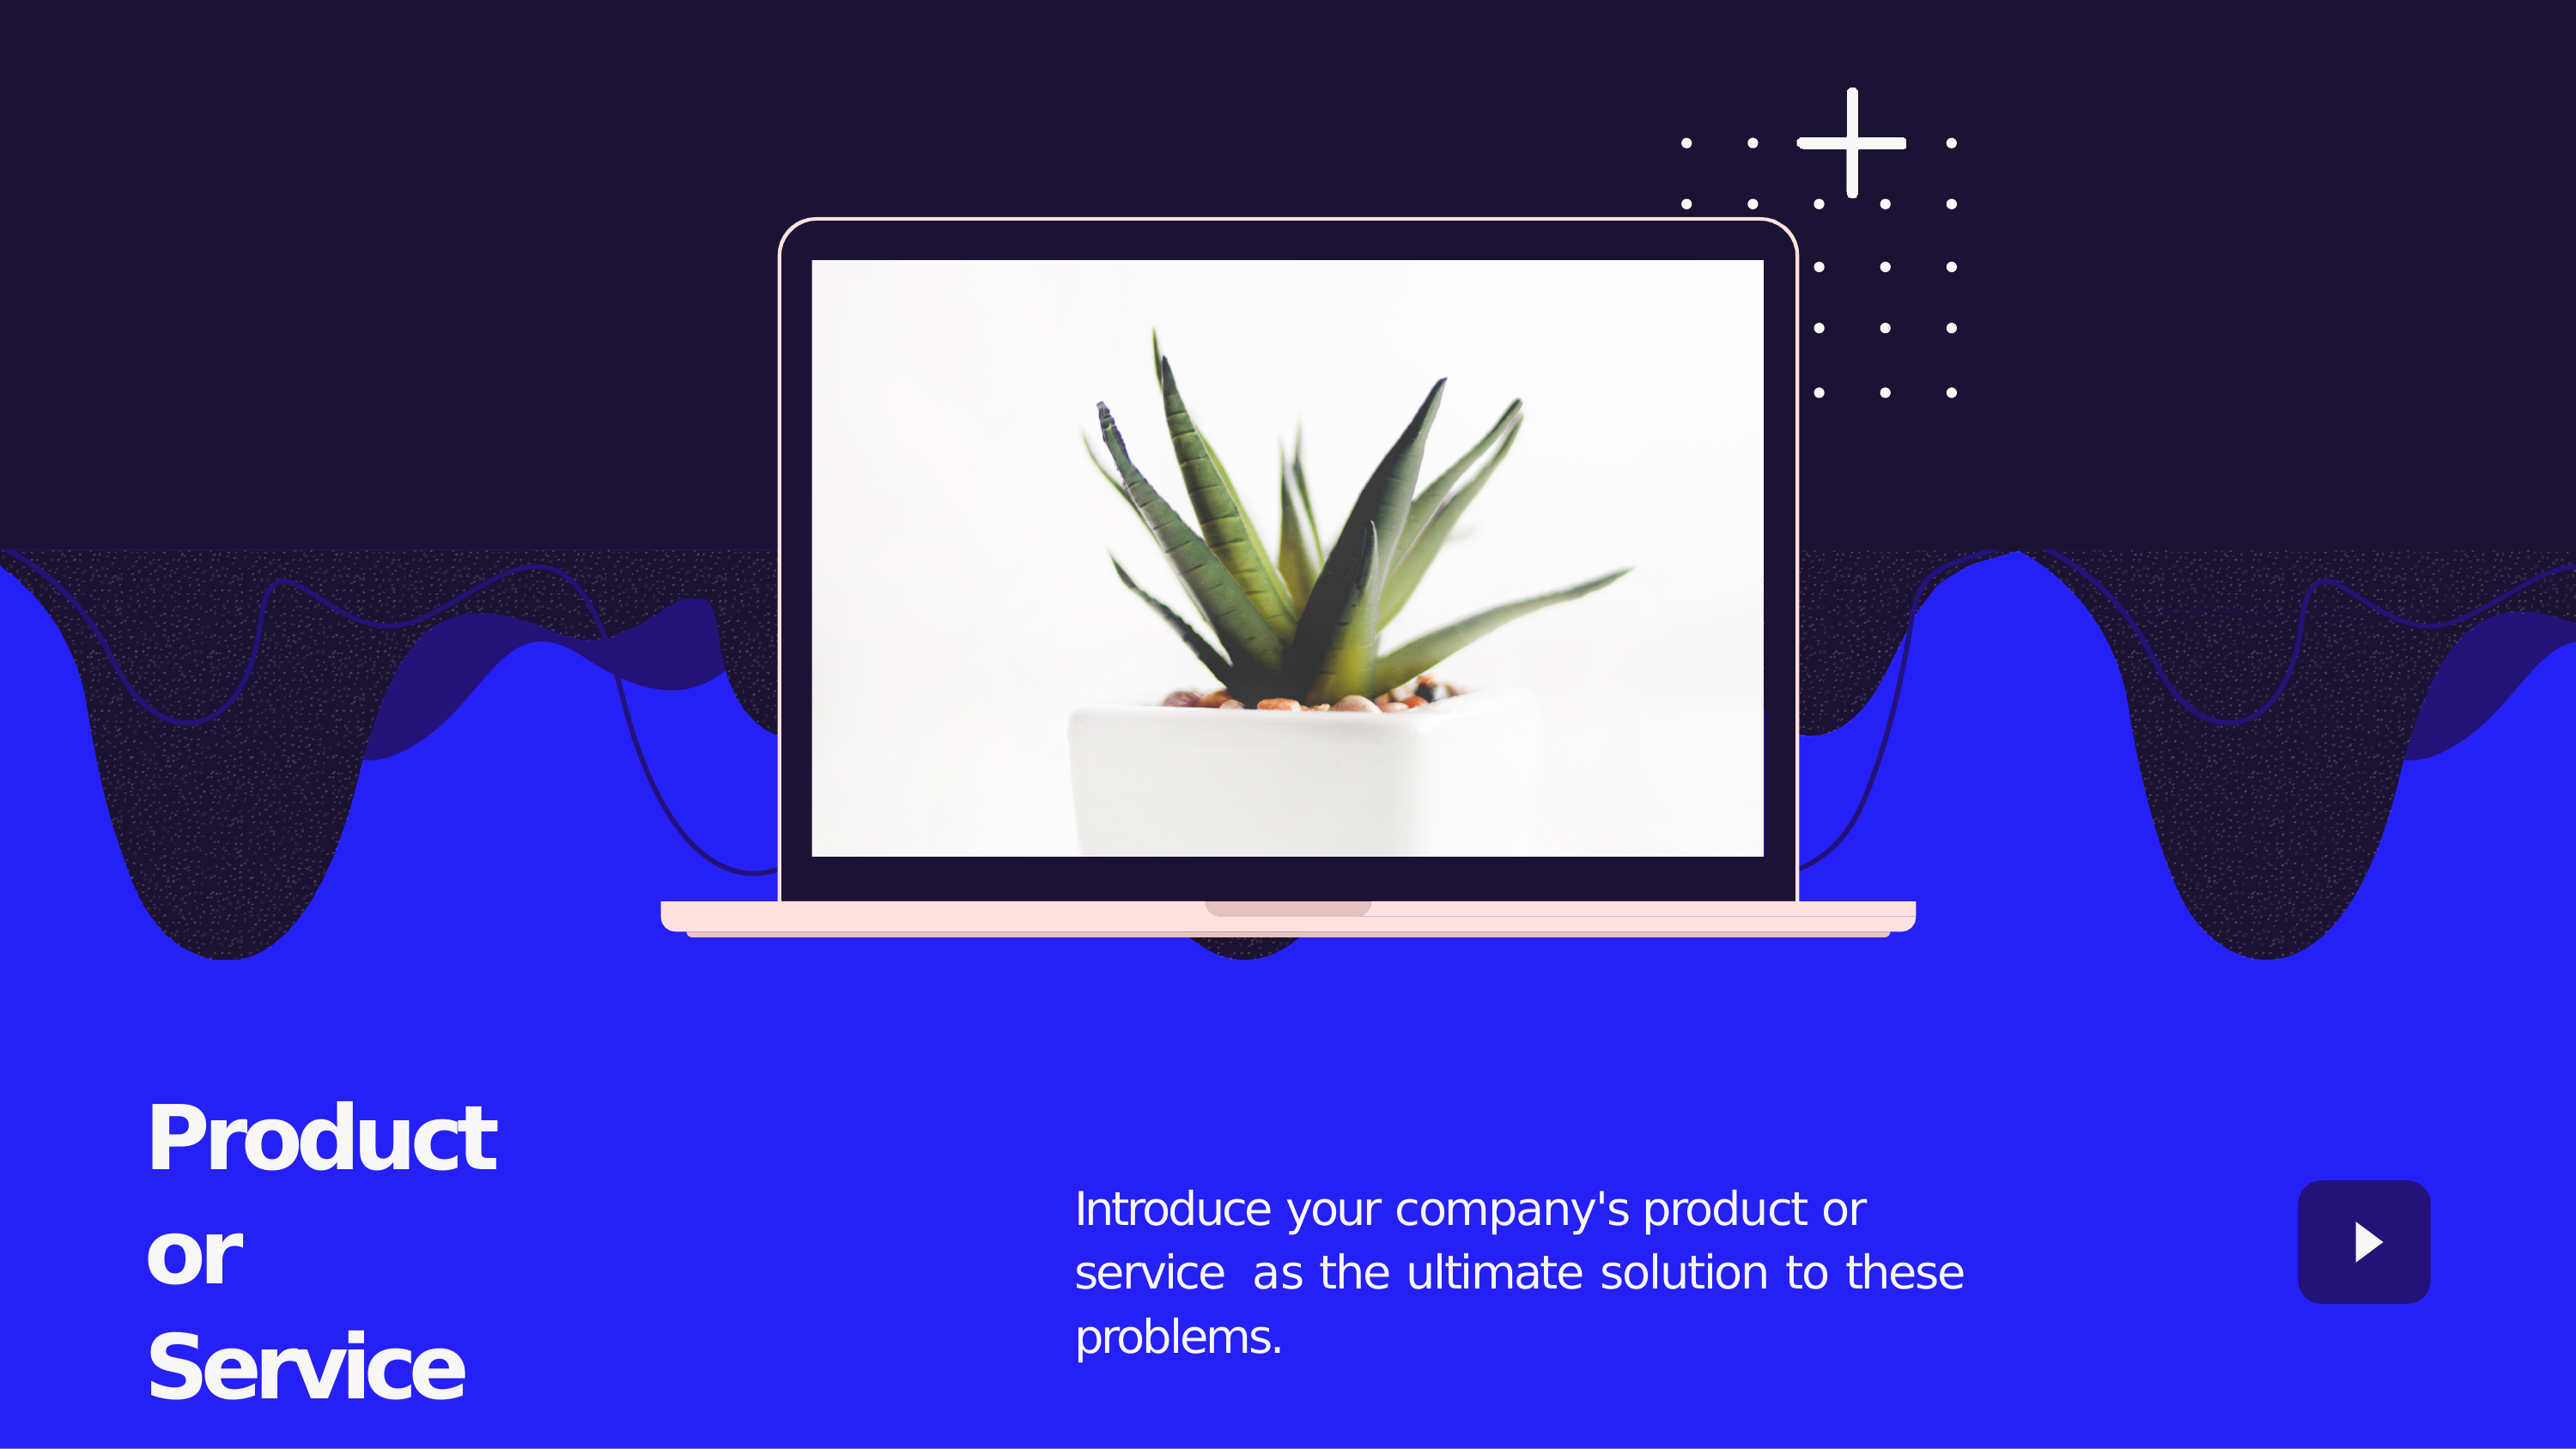

Product or  Service
Introduce your company's product or service  as the ultimate solution to these problems.